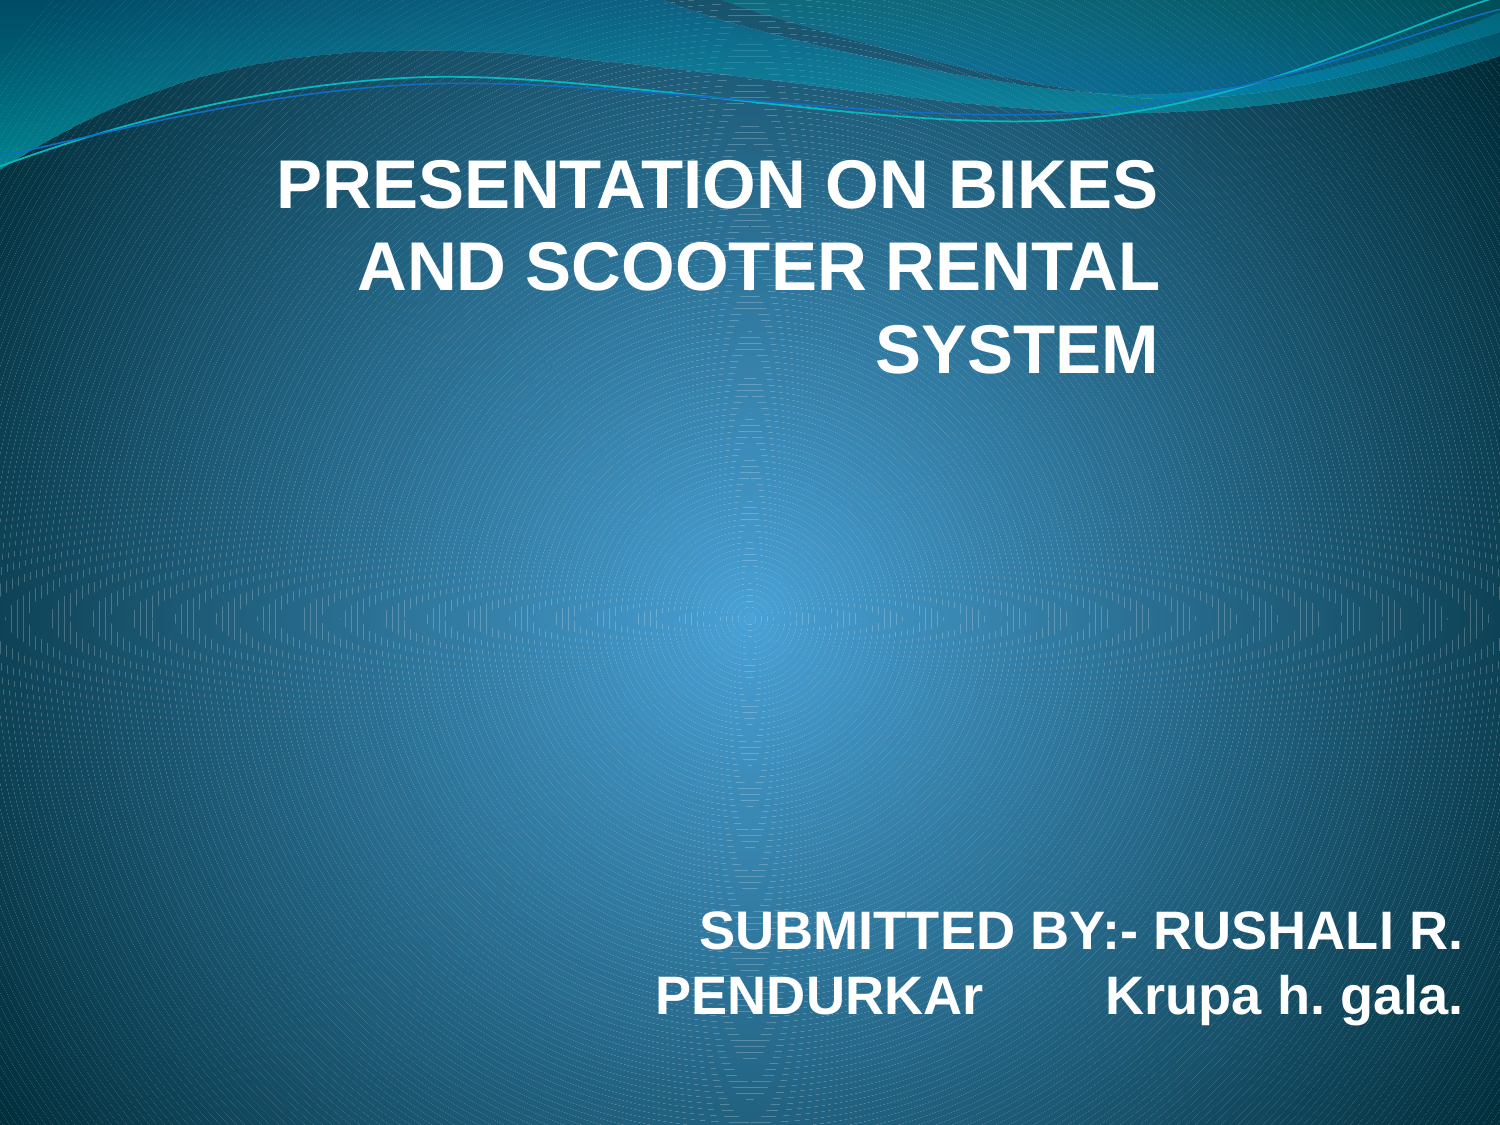

# PRESENTATION ON BIKES AND SCOOTER RENTAL SYSTEM
SUBMITTED BY:- RUSHALI R. PENDURKAr	Krupa h. gala.